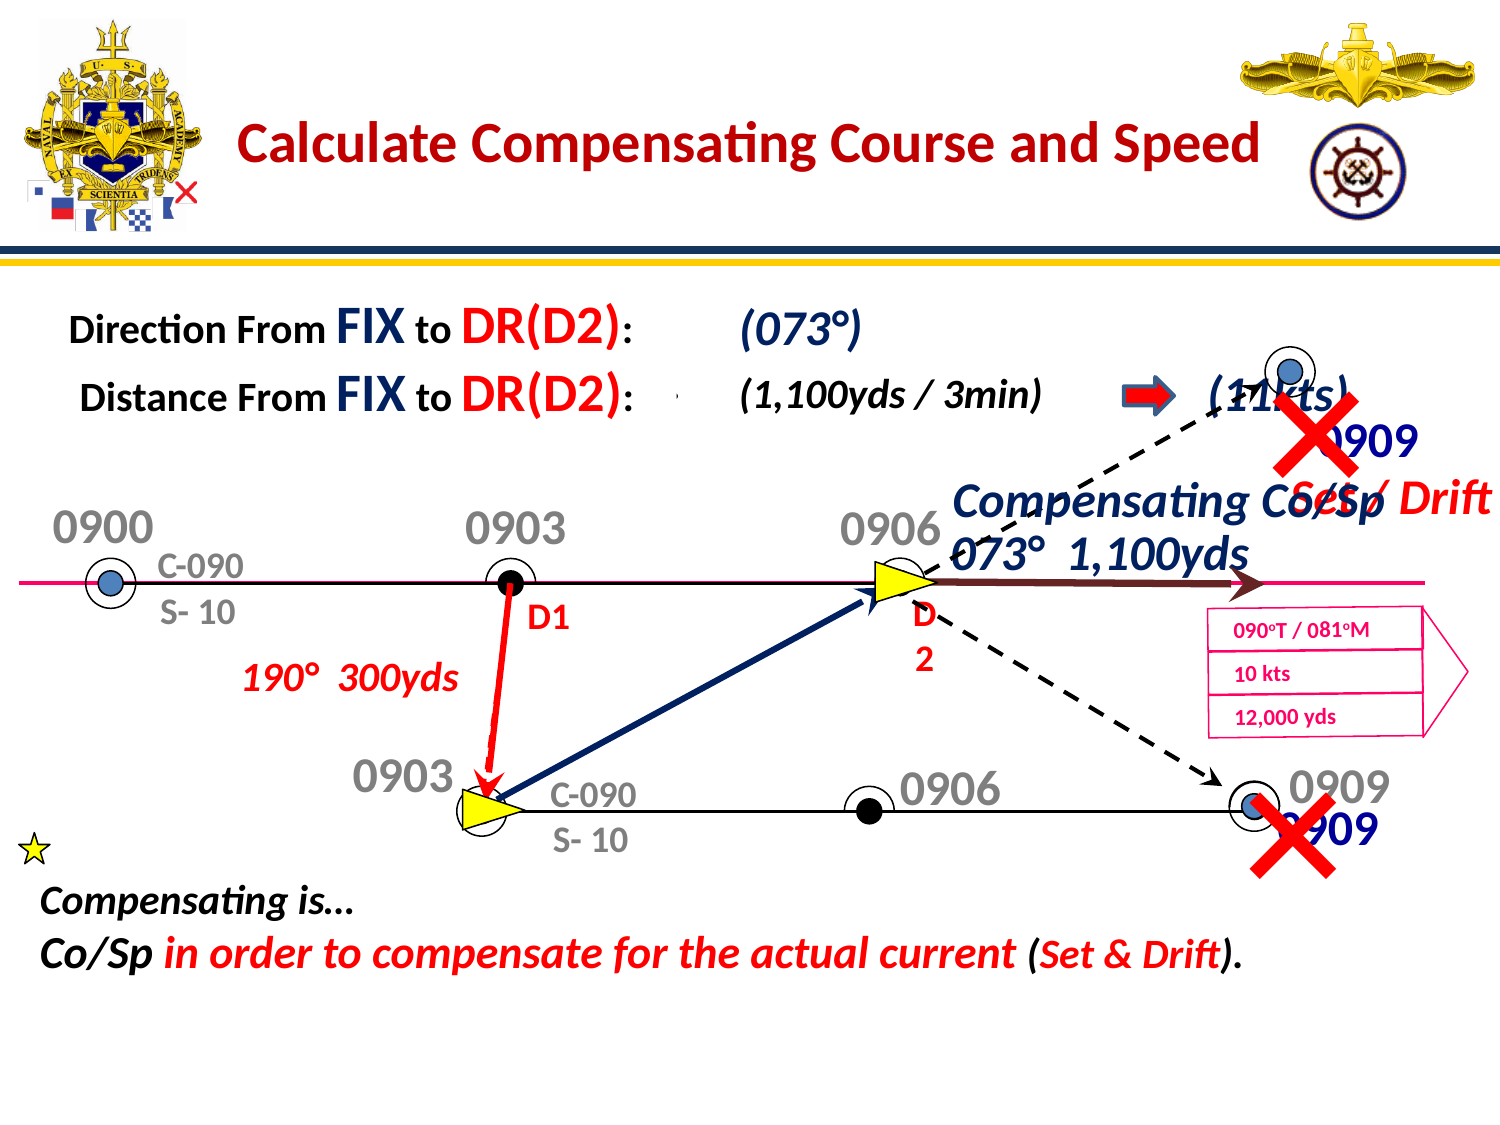

Calculate Compensating Course and Speed
Direction From FIX to DR(D2):
(073°)
×
If you don’t alter your course,
the position after 3 minutes will be…

Distance From FIX to DR(D2):
(11kts)

(1,100yds / 3min)

0909
Set / Drift
Compensating Co/Sp
0900
0903
0906
073°  1,100yds
C-090

S- 10
D2
D1
  090oT / 081oM

  10 kts
  12,000 yds
190°  300yds
×
0903
0909
0906
C-090

0909
S- 10

Compensating is…
Co/Sp in order to compensate for the actual current (Set & Drift).
Co / Sp  Made Good :
090° 10kts